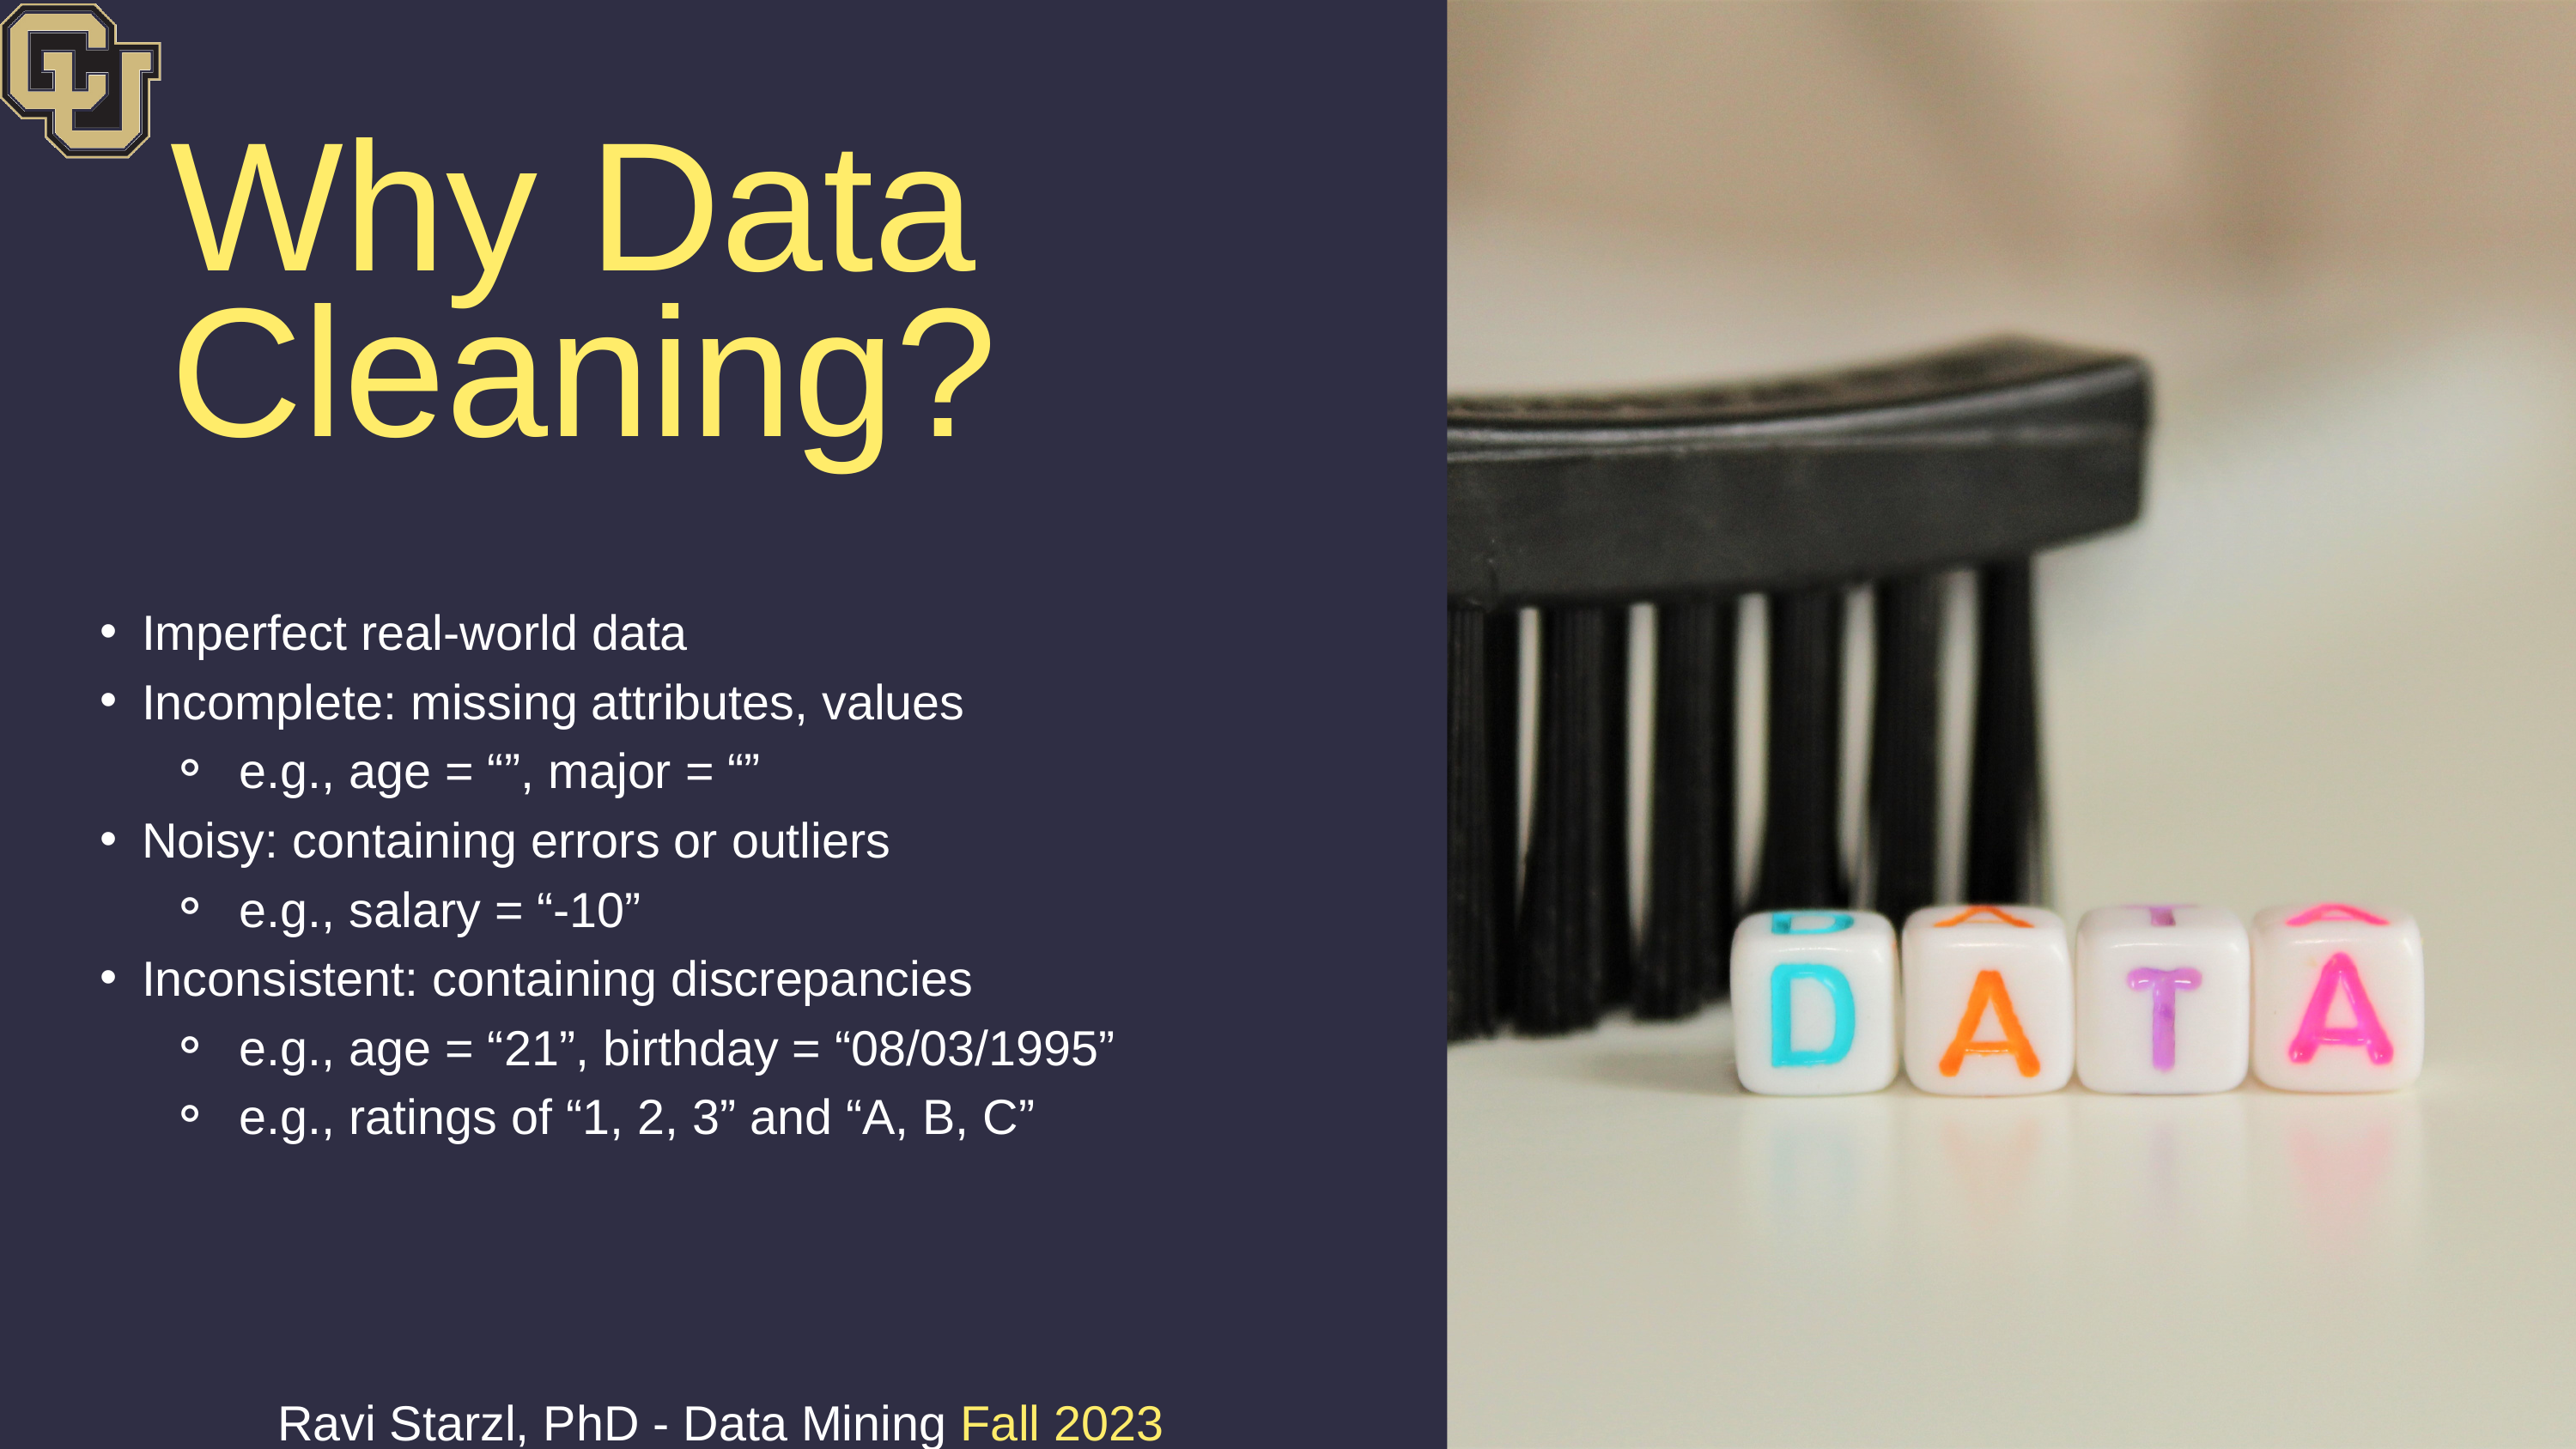

Why Data Cleaning?
Imperfect real-world data
Incomplete: missing attributes, values
 e.g., age = “”, major = “”
Noisy: containing errors or outliers
 e.g., salary = “-10”
Inconsistent: containing discrepancies
 e.g., age = “21”, birthday = “08/03/1995”
 e.g., ratings of “1, 2, 3” and “A, B, C”
Ravi Starzl, PhD - Data Mining Fall 2023